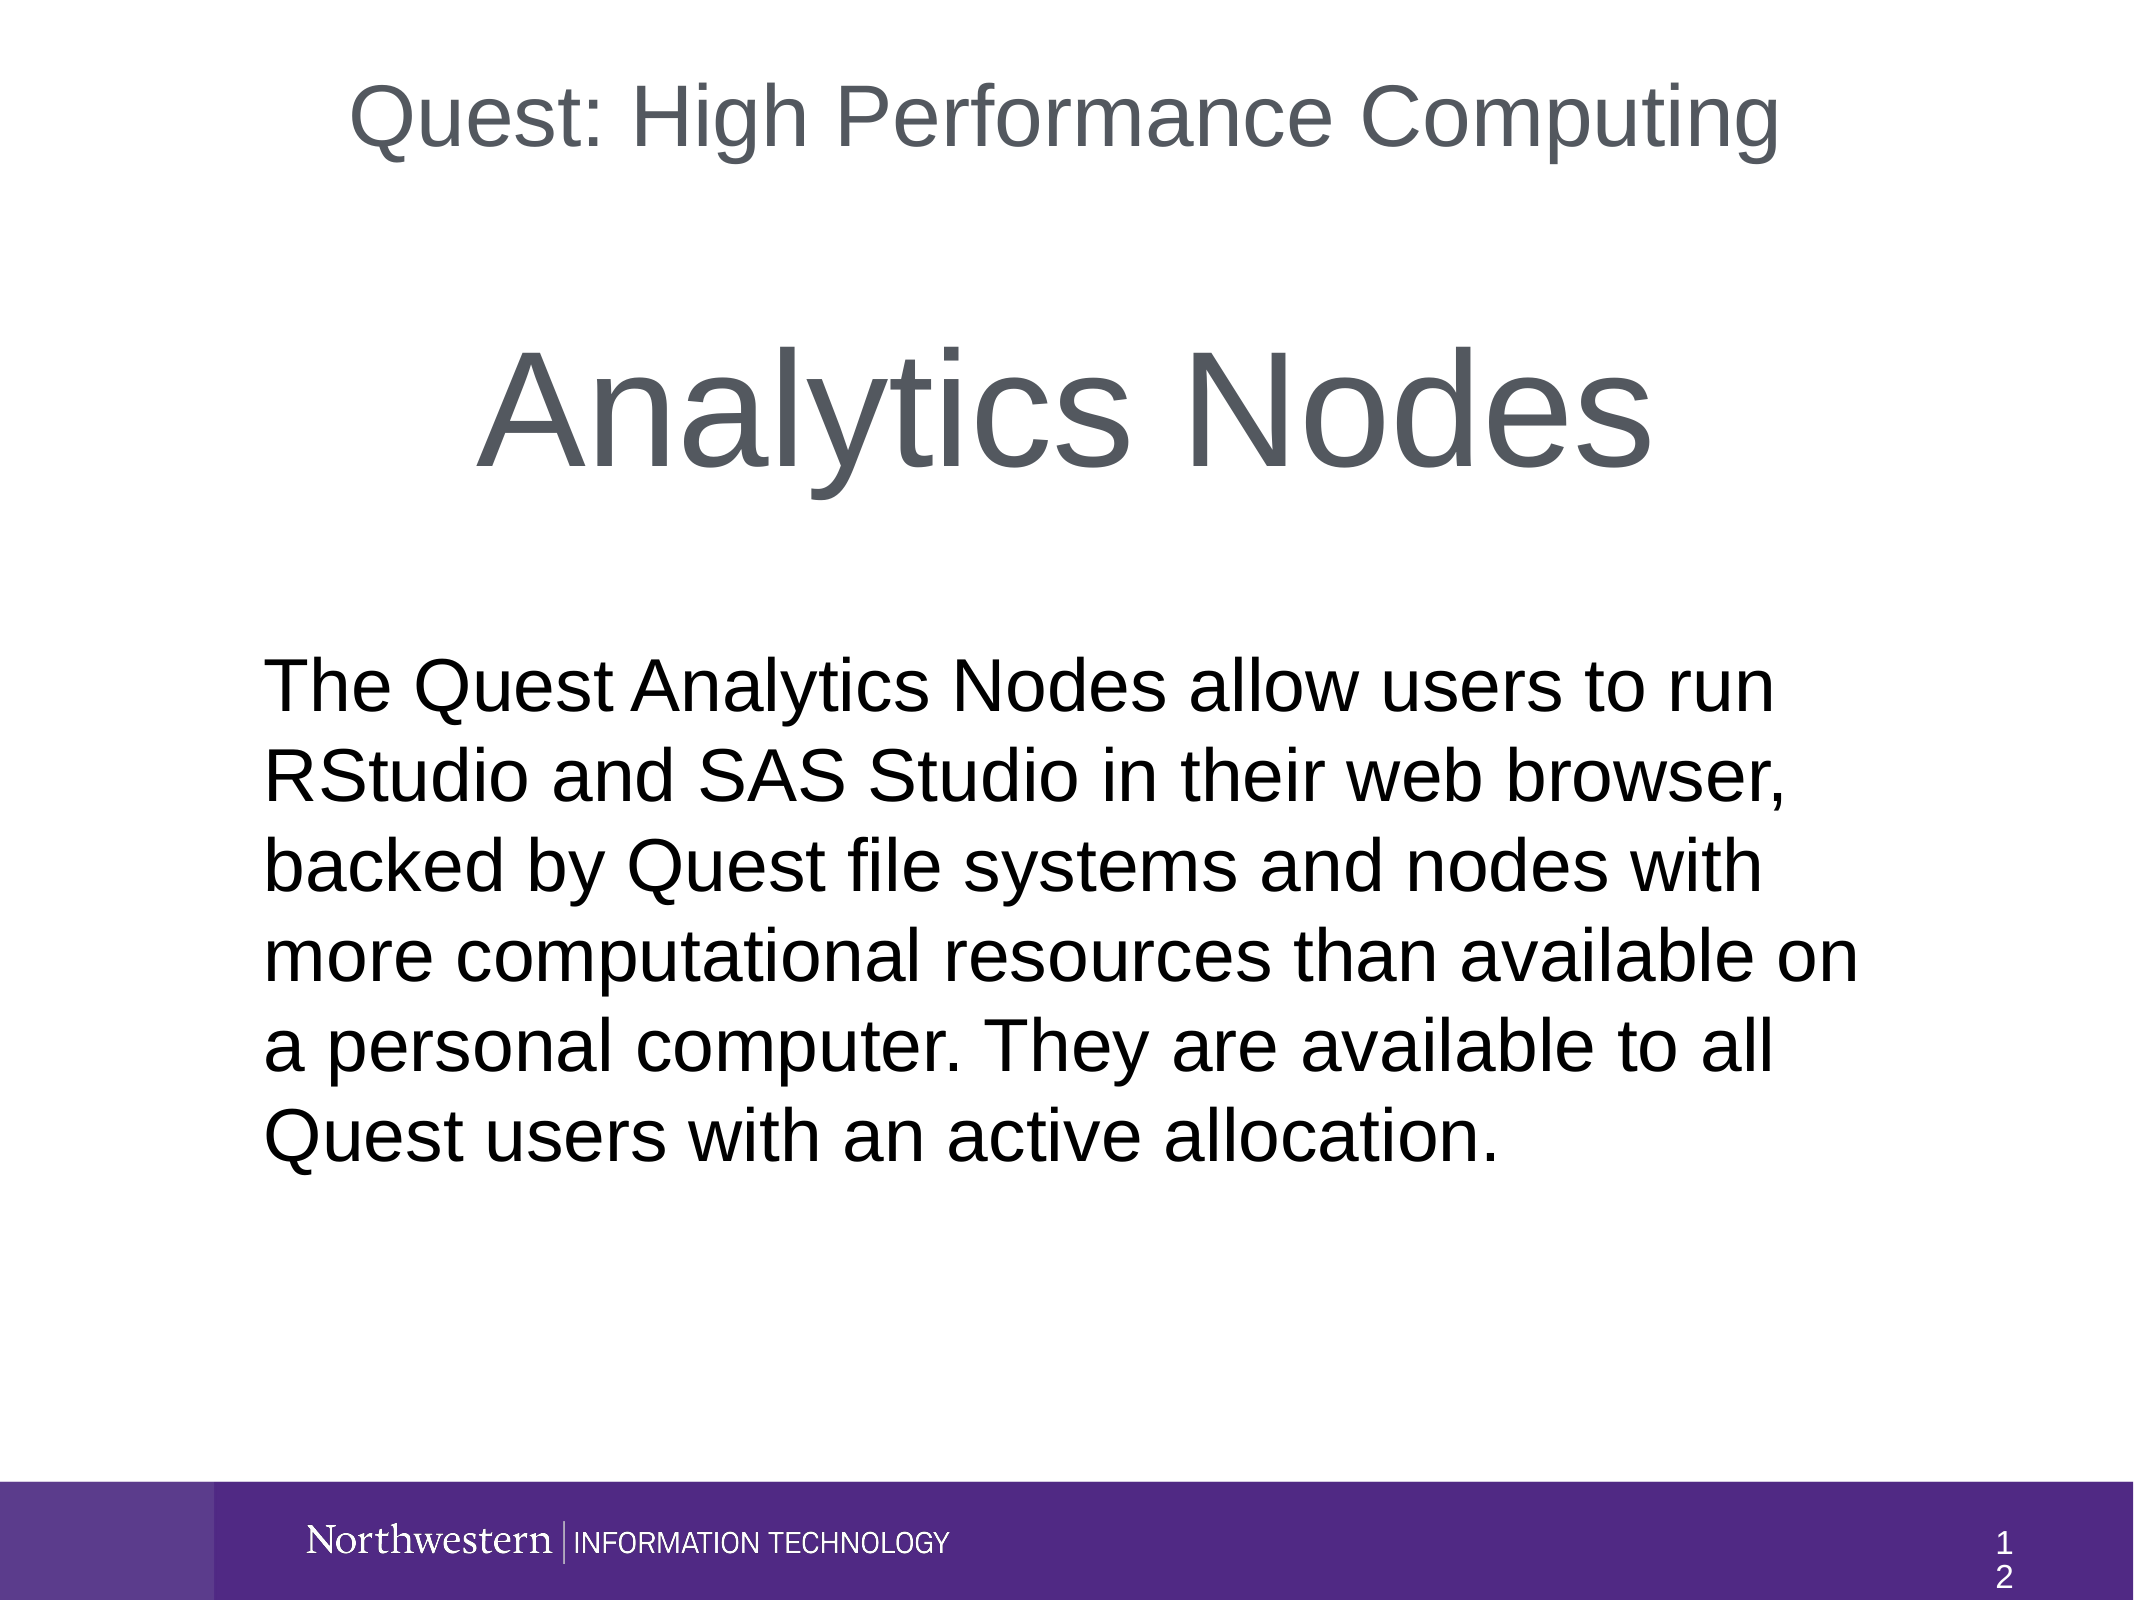

Quest: High Performance Computing
Analytics Nodes
The Quest Analytics Nodes allow users to run RStudio and SAS Studio in their web browser, backed by Quest file systems and nodes with more computational resources than available on a personal computer. They are available to all Quest users with an active allocation.
12